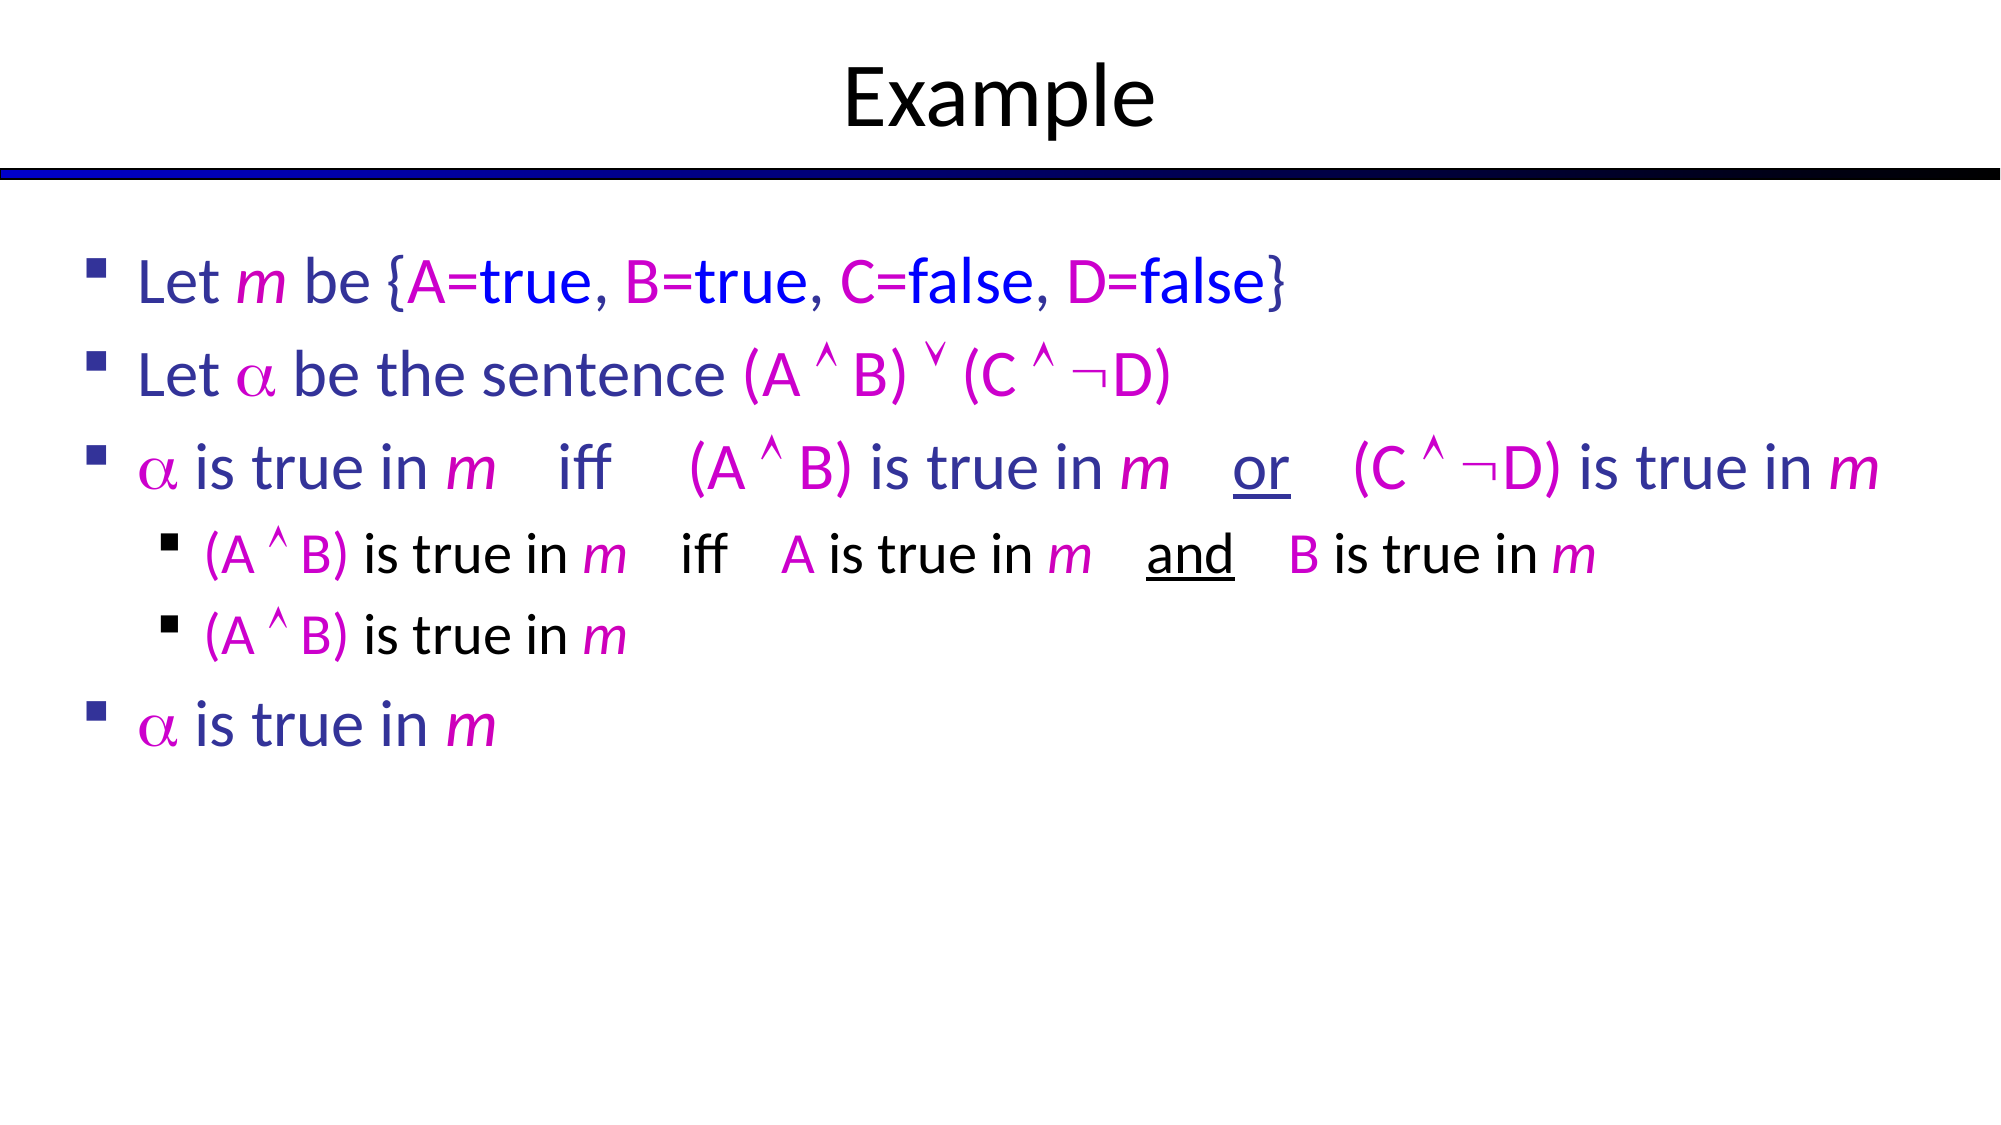

# Example
Let m be {A=true, B=true, C=false, D=false}
Let α be the sentence (A ∧ B) ∨ (C ∧ ¬D)
α is true in m    iff     (A ∧ B) is true in m    or    (C ∧ ¬D) is true in m
(A ∧ B) is true in m    iff    A is true in m    and    B is true in m
(A ∧ B) is true in m
α is true in m